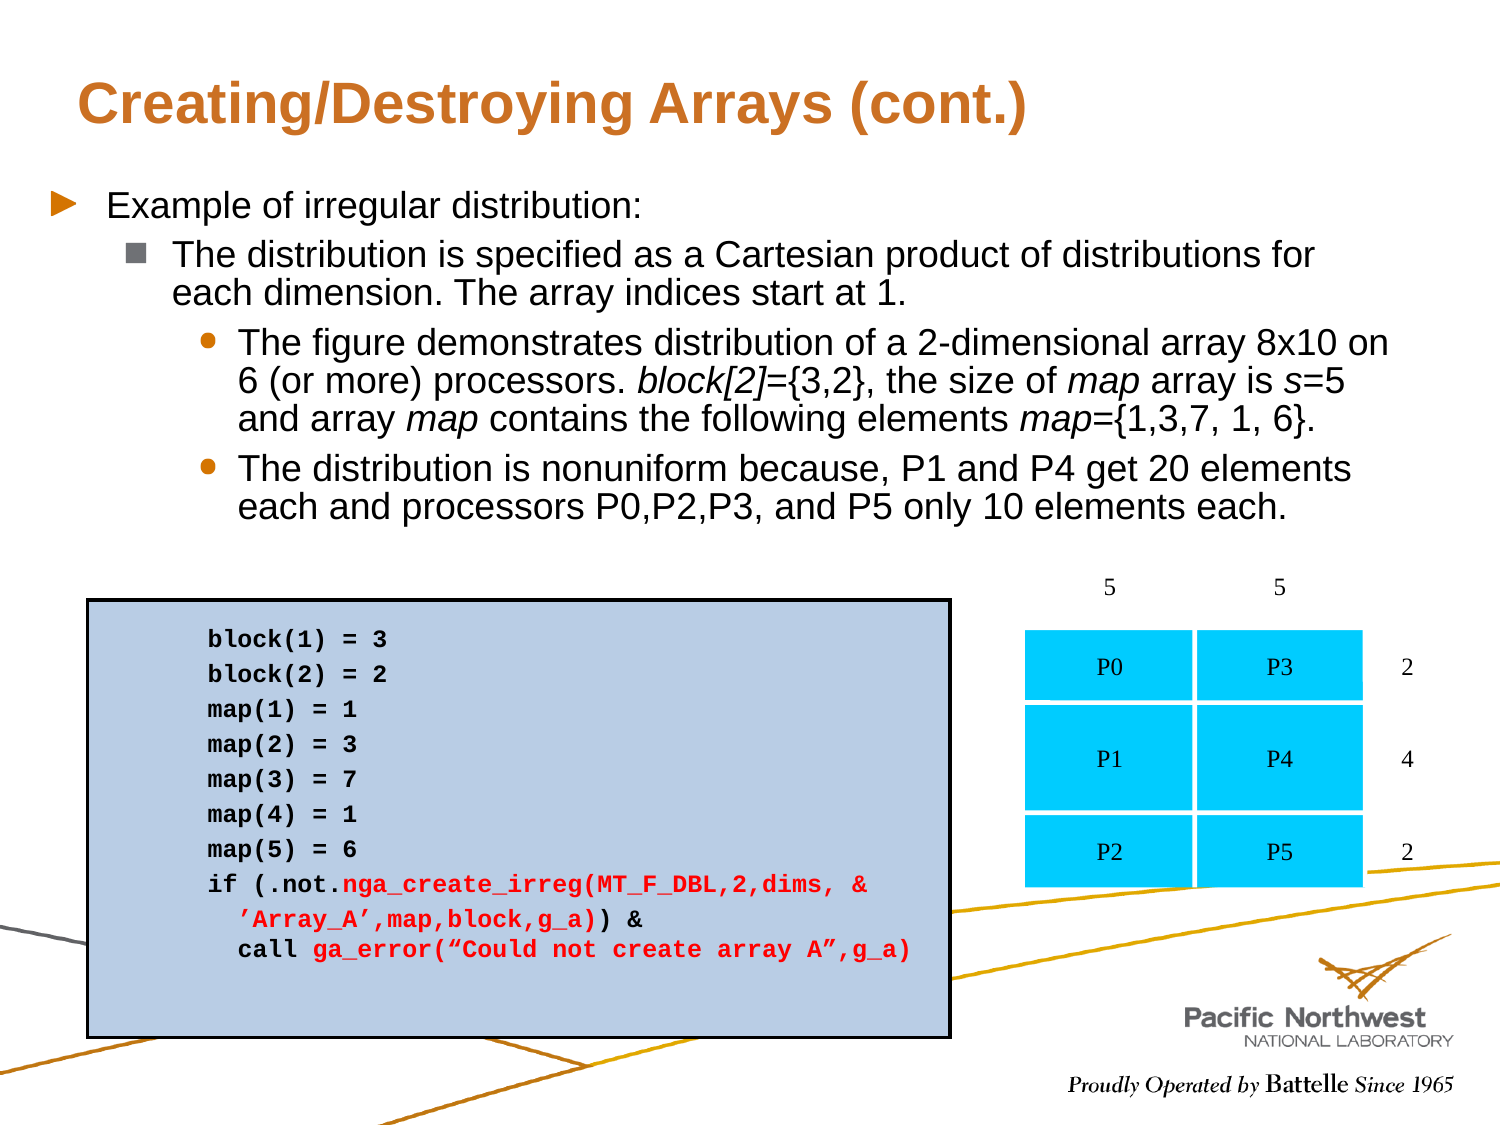

# Creating/Destroying Arrays (cont.)
Example of irregular distribution:
The distribution is specified as a Cartesian product of distributions for each dimension. The array indices start at 1.
The figure demonstrates distribution of a 2-dimensional array 8x10 on 6 (or more) processors. block[2]={3,2}, the size of map array is s=5 and array map contains the following elements map={1,3,7, 1, 6}.
The distribution is nonuniform because, P1 and P4 get 20 elements each and processors P0,P2,P3, and P5 only 10 elements each.
5

5

      block(1) = 3
      block(2) = 2
      map(1) = 1
      map(2) = 3
      map(3) = 7
      map(4) = 1
      map(5) = 6
      if (.not.nga_create_irreg(MT_F_DBL,2,dims, &
        ’Array_A’,map,block,g_a)) &
        call ga_error(“Could not create array A”,g_a)

P0

P3
2

P1

P4
4

P2

P5
2